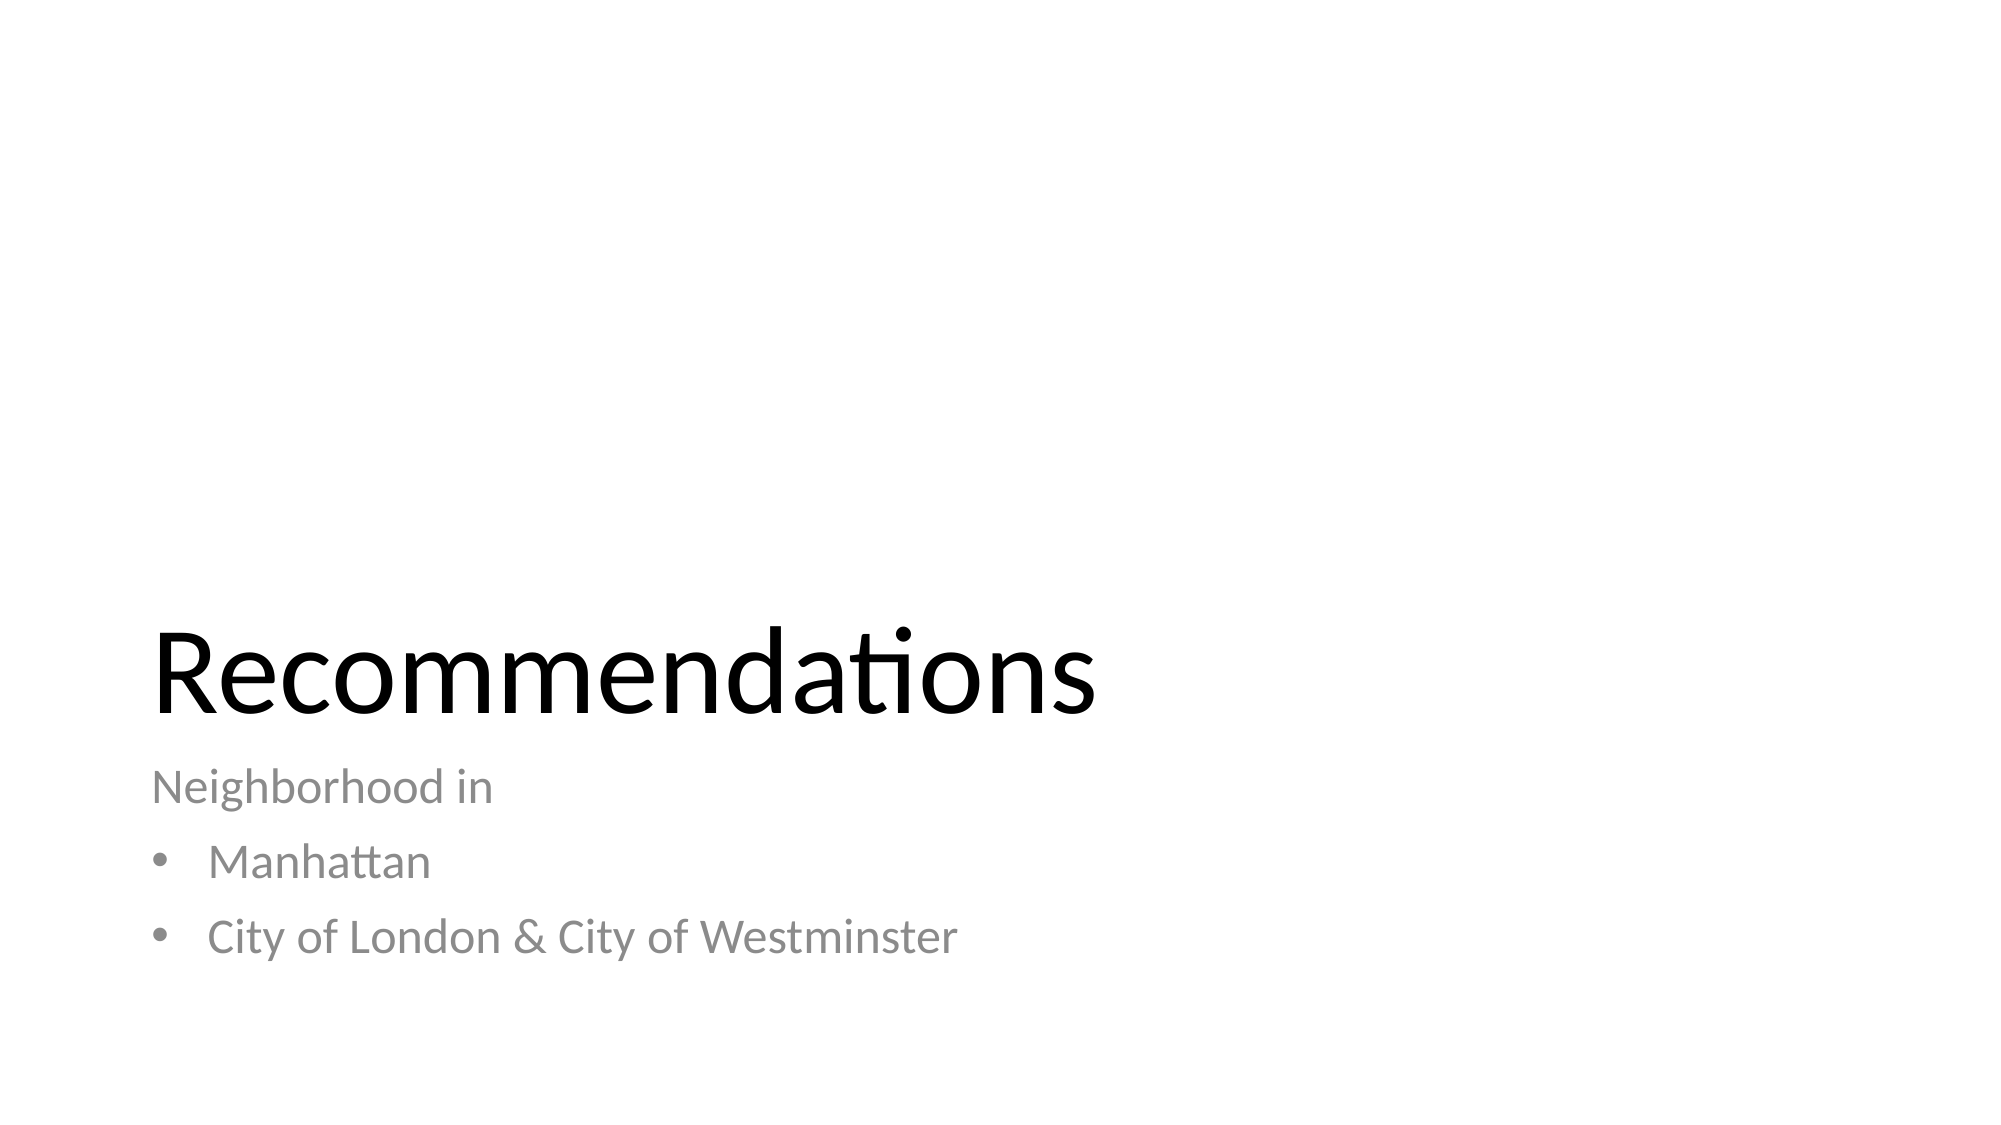

# Recommendations
Neighborhood in
Manhattan
City of London & City of Westminster